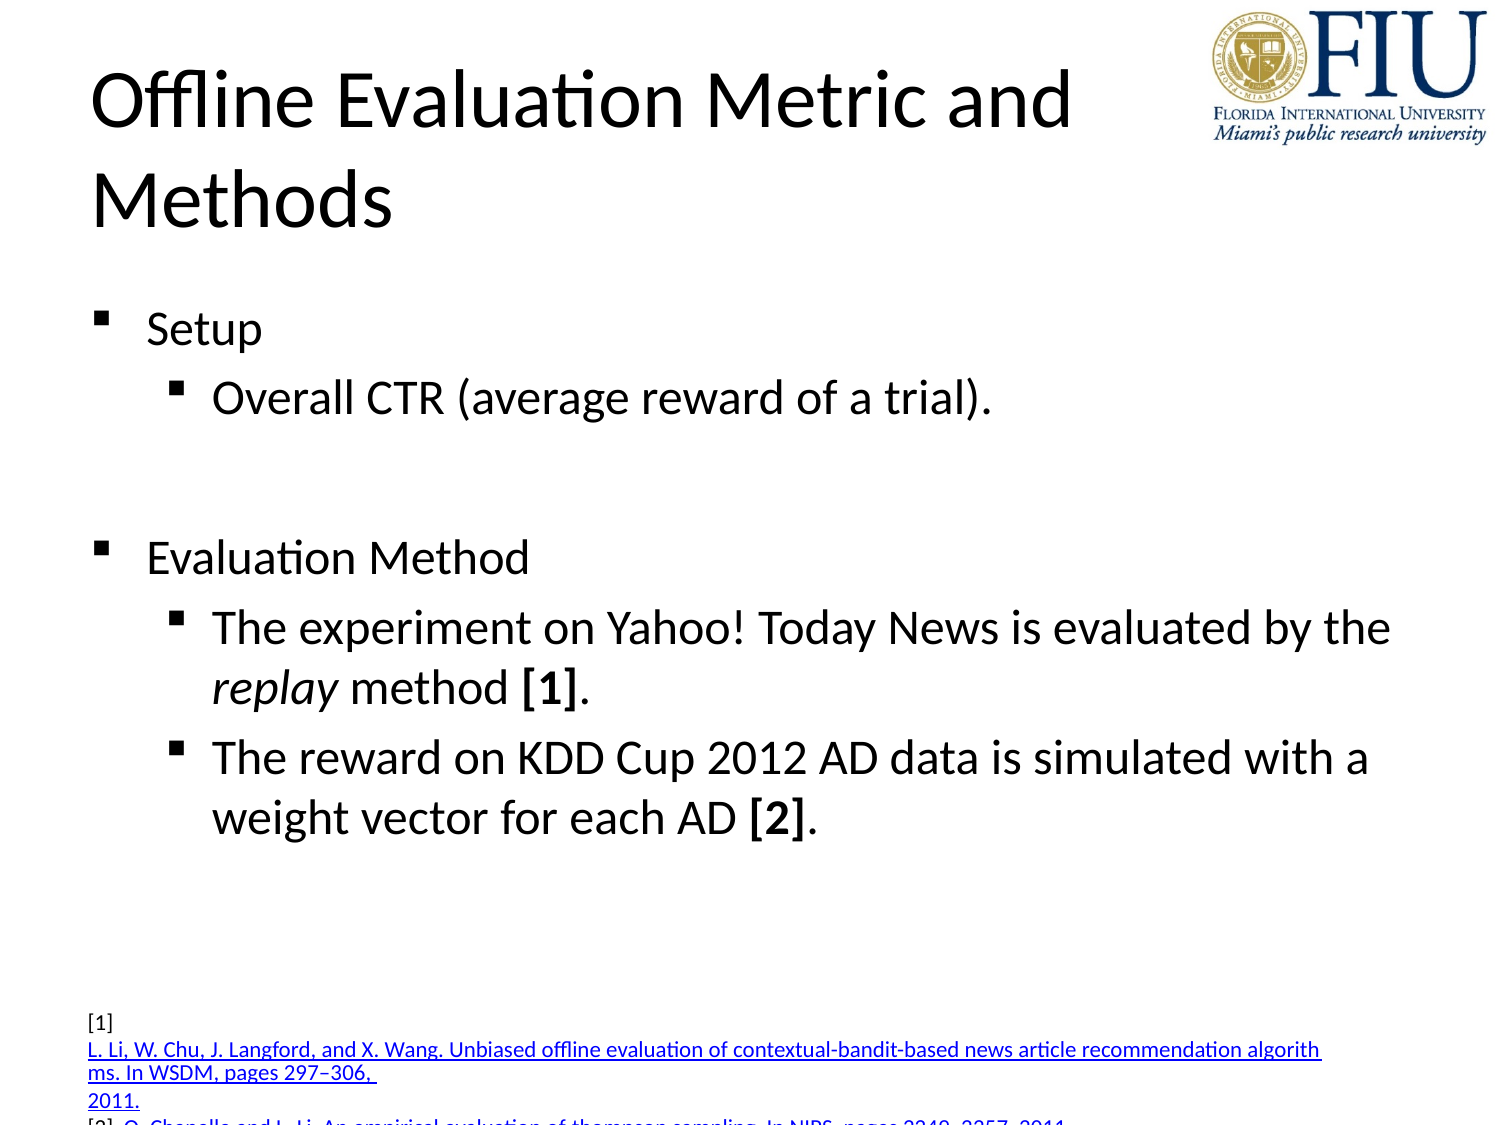

# Offline Evaluation Metric and Methods
Setup
Overall CTR (average reward of a trial).

Evaluation Method
The experiment on Yahoo! Today News is evaluated by the replay method [1].
The reward on KDD Cup 2012 AD data is simulated with a weight vector for each AD [2].
[1]  L. Li, W. Chu, J. Langford, and X. Wang. Unbiased offline evaluation of contextual-bandit-based news article recommendation algorithms. In WSDM, pages 297–306, 2011.
[2]  O. Chapelle and L. Li. An empirical evaluation of thompson sampling. In NIPS, pages 2249–2257, 2011.